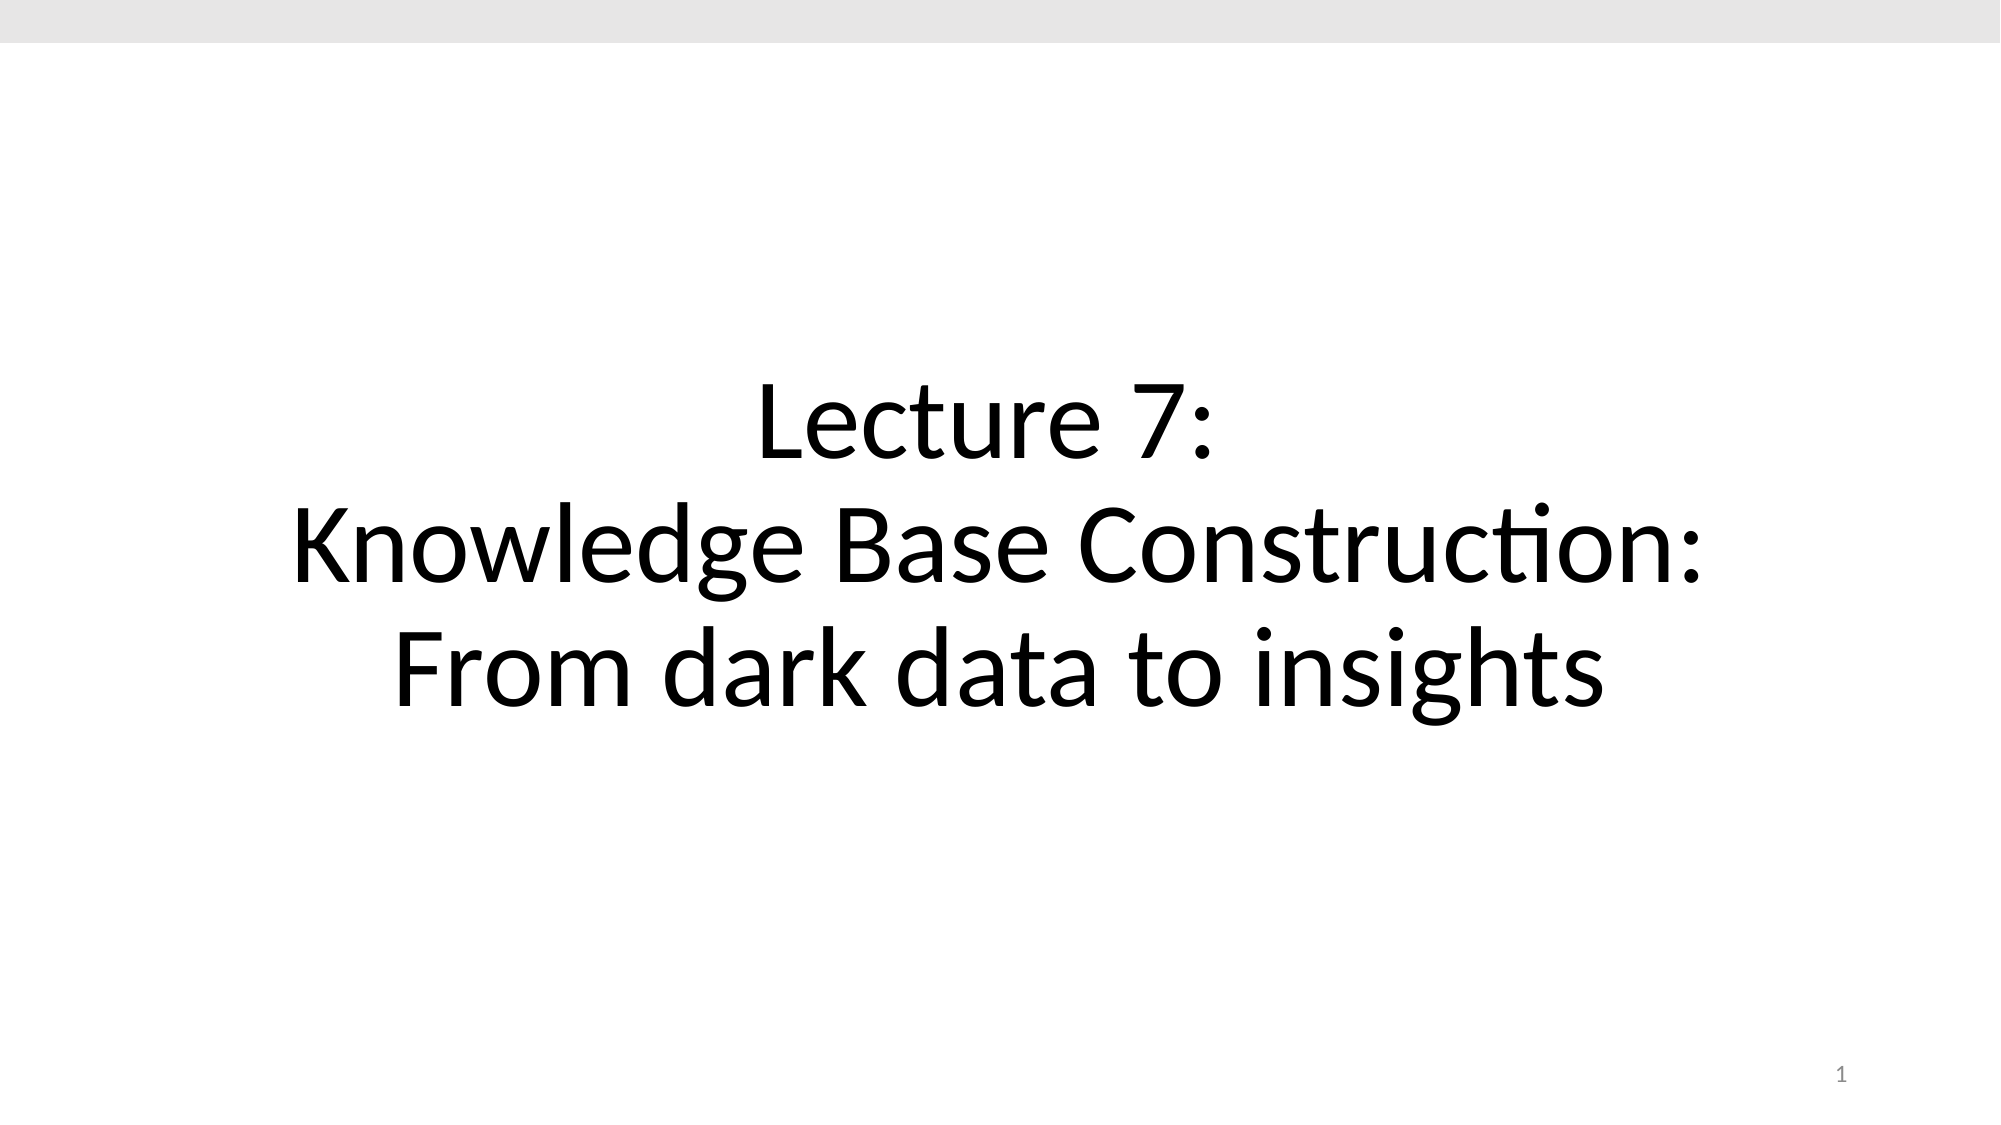

# Lecture 7: Knowledge Base Construction: From dark data to insights
1